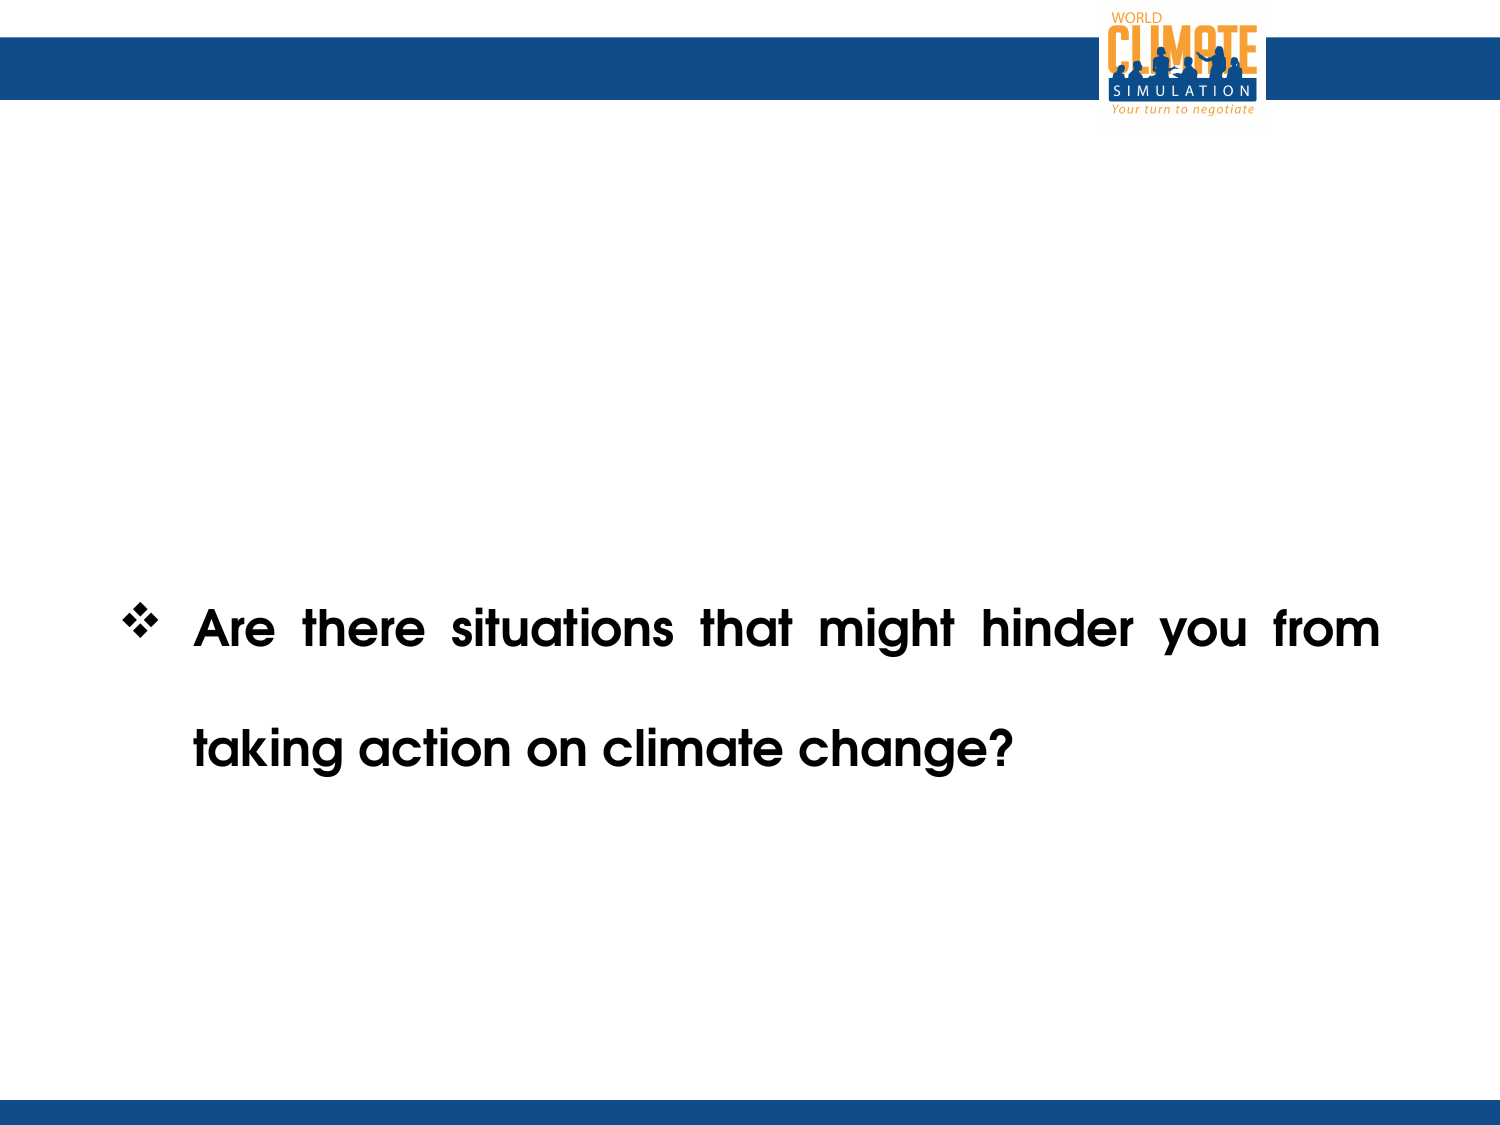

Are there situations that might hinder you from taking action on climate change?